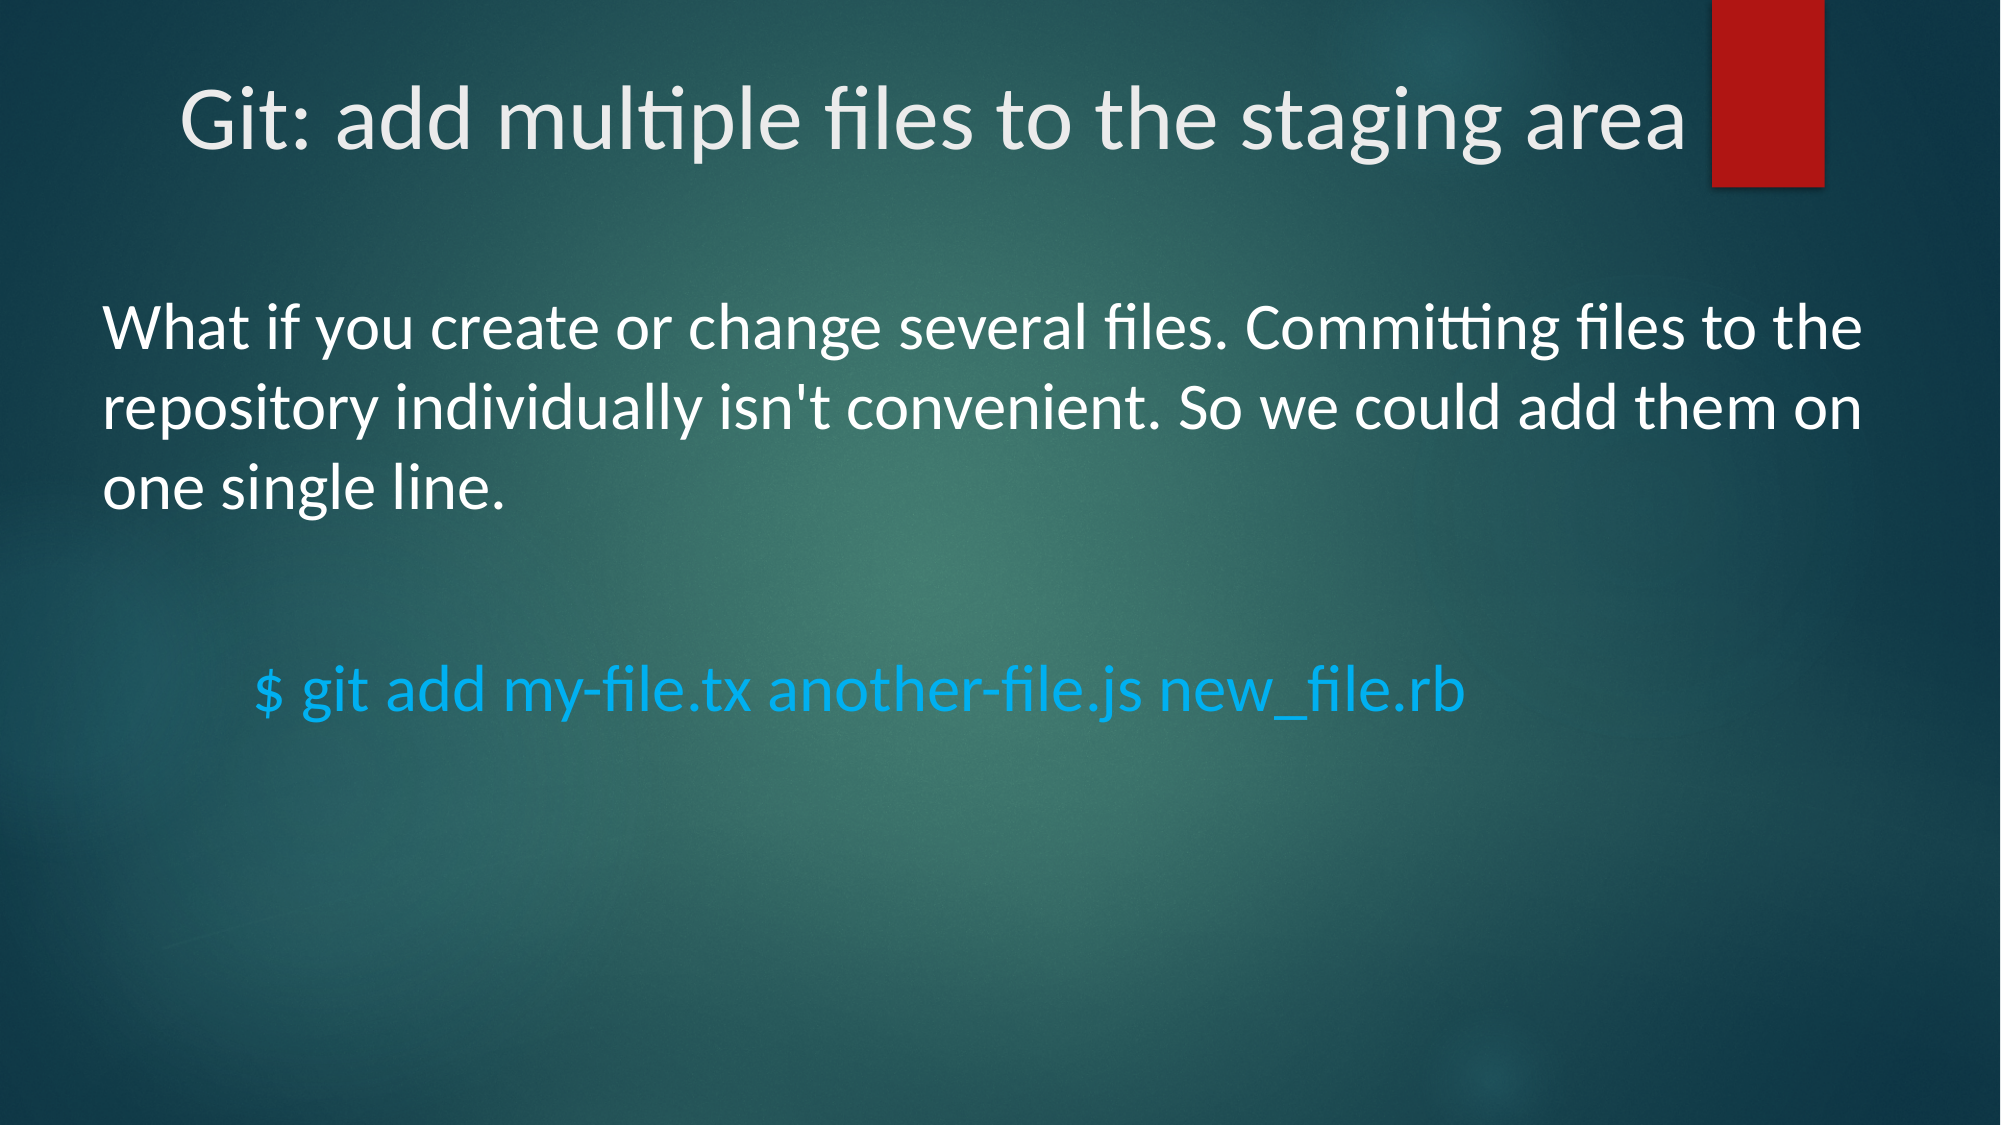

# Git: add multiple files to the staging area
What if you create or change several files. Committing files to the repository individually isn't convenient. So we could add them on one single line.

	$ git add my-file.tx another-file.js new_file.rb